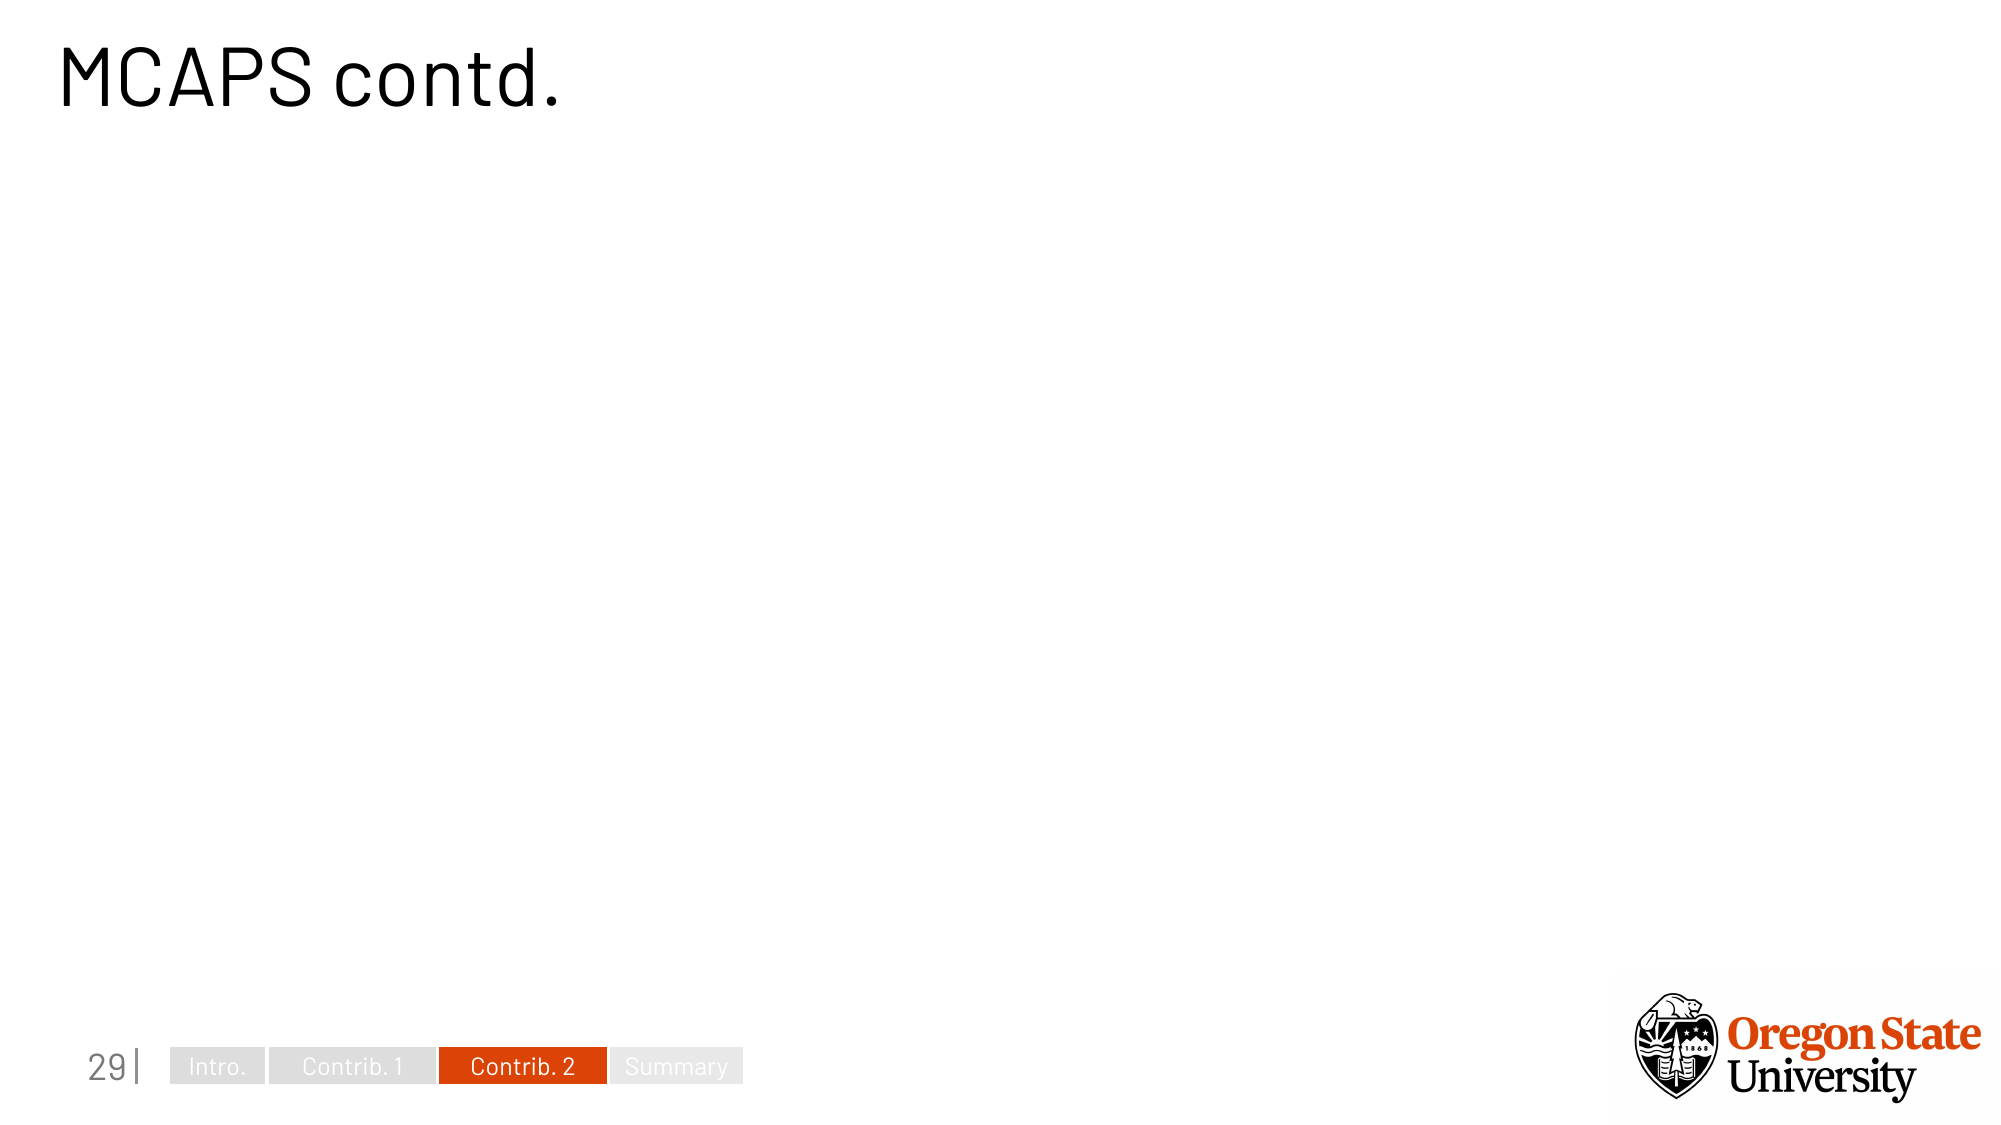

# MCAPS contd.
29
Intro.
Contrib. 1
Contrib. 2
Summary